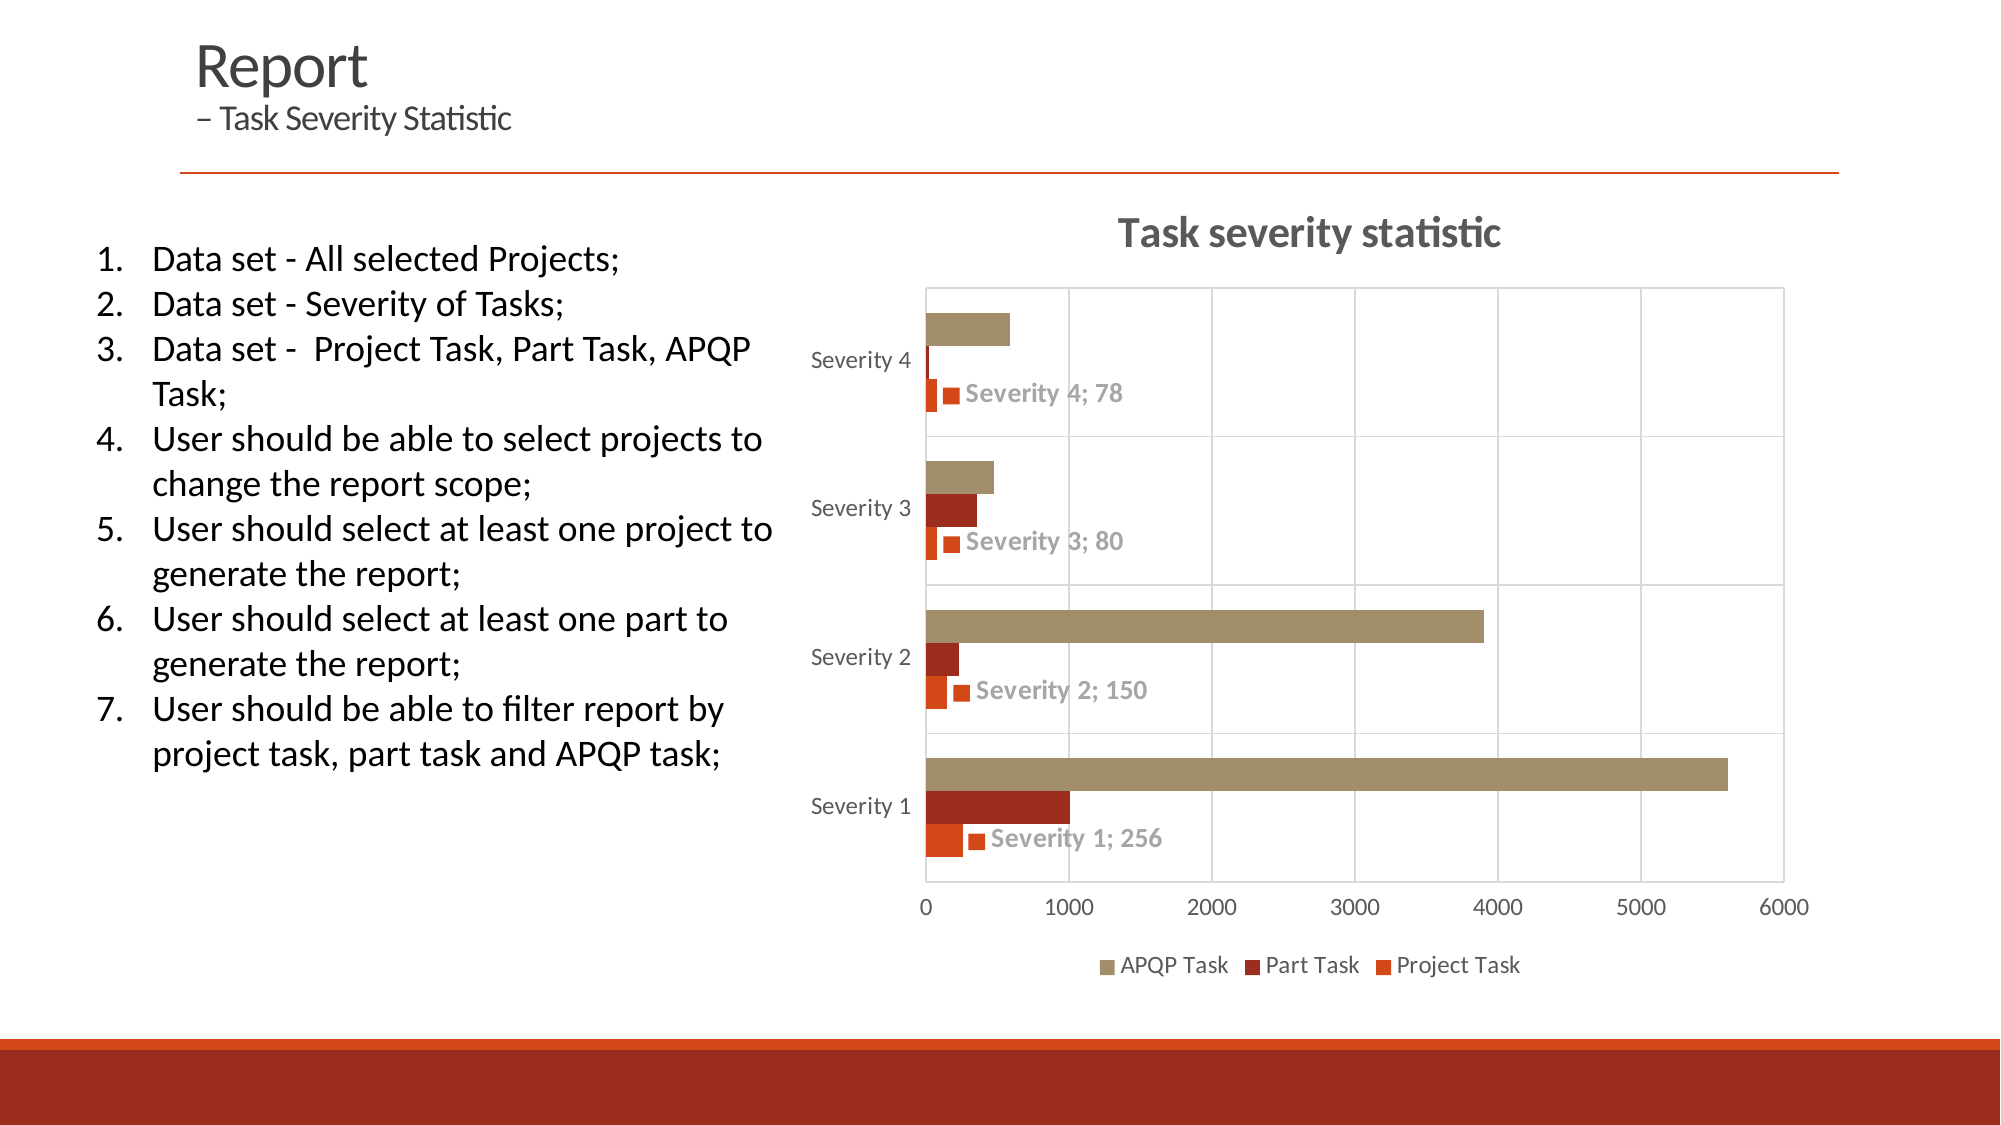

# Report – Task Severity Statistic

### Chart: Task severity statistic

| Category | Project Task | Part Task | APQP Task |
|---|---|---|---|
| Severity 1 | 256.0 | 1006.0 | 5609.0 |
| Severity 2 | 150.0 | 230.0 | 3902.0 |
| Severity 3 | 80.0 | 360.0 | 478.0 |
| Severity 4 | 78.0 | 20.0 | 590.0 |
Data set - All selected Projects;
Data set - Severity of Tasks;
Data set -  Project Task, Part Task, APQP Task;
User should be able to select projects to change the report scope;
User should select at least one project to generate the report;
User should select at least one part to generate the report;
User should be able to filter report by project task, part task and APQP task;